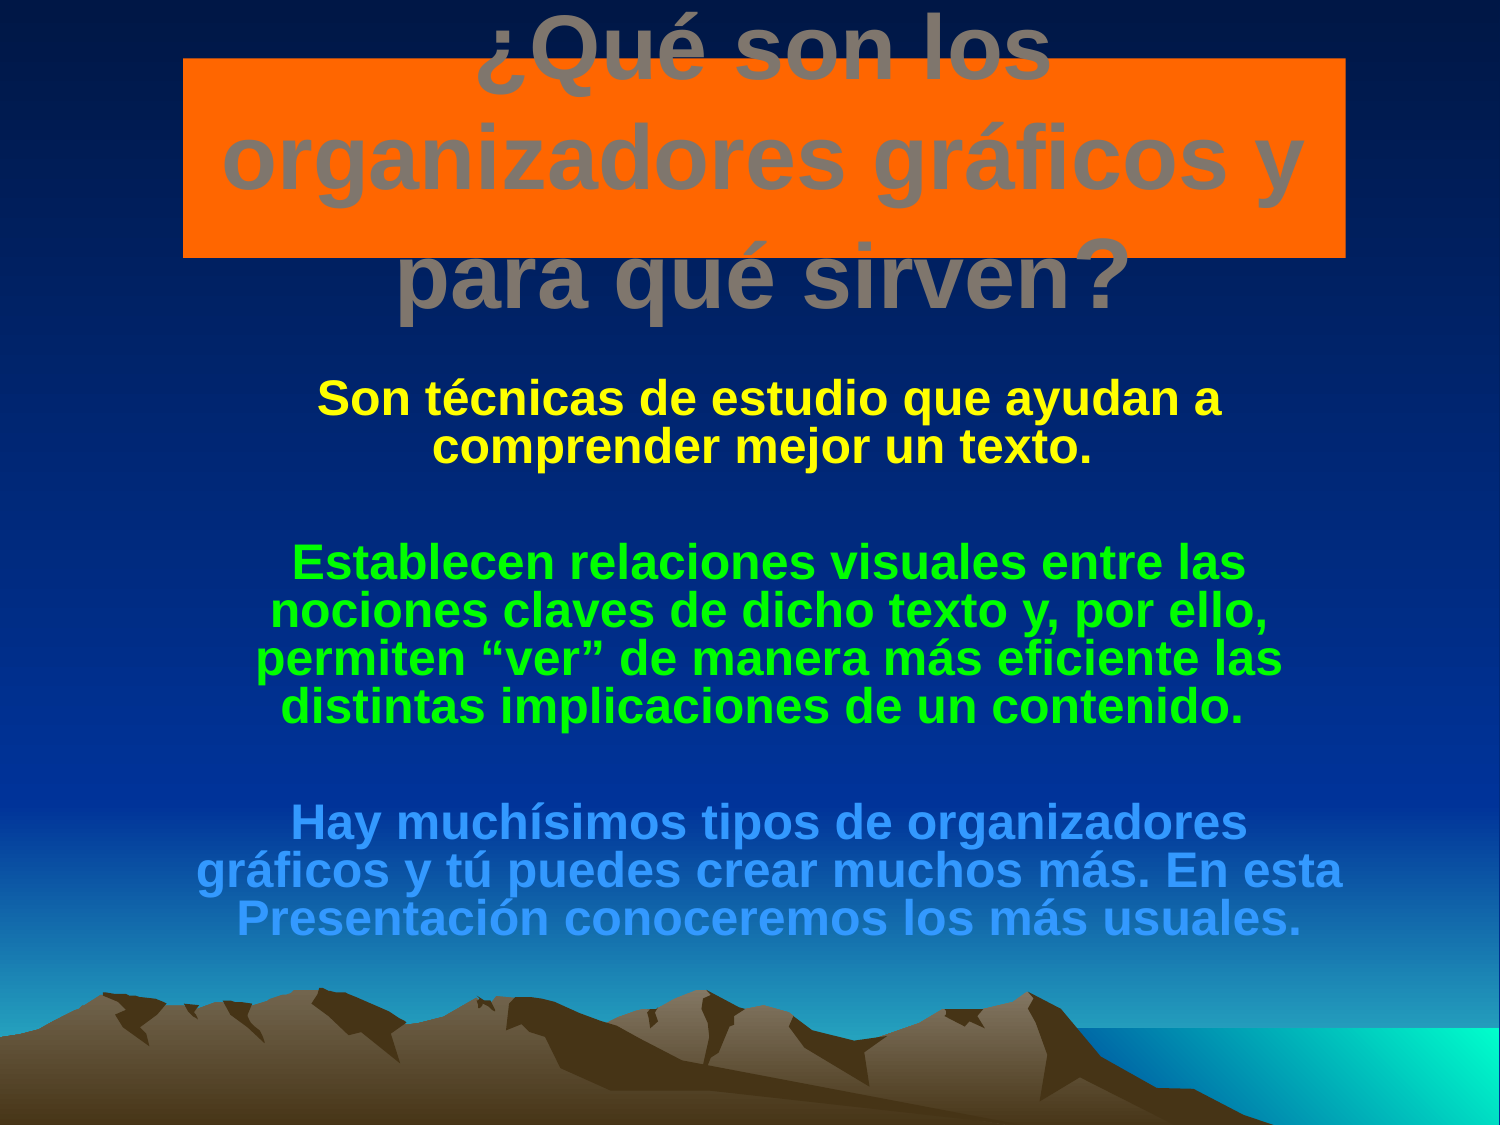

# ¿Qué son los organizadores gráficos y para qué sirven?
Son técnicas de estudio que ayudan a comprender mejor un texto.

Establecen relaciones visuales entre las nociones claves de dicho texto y, por ello, permiten “ver” de manera más eficiente las distintas implicaciones de un contenido.

Hay muchísimos tipos de organizadores gráficos y tú puedes crear muchos más. En esta Presentación conoceremos los más usuales.